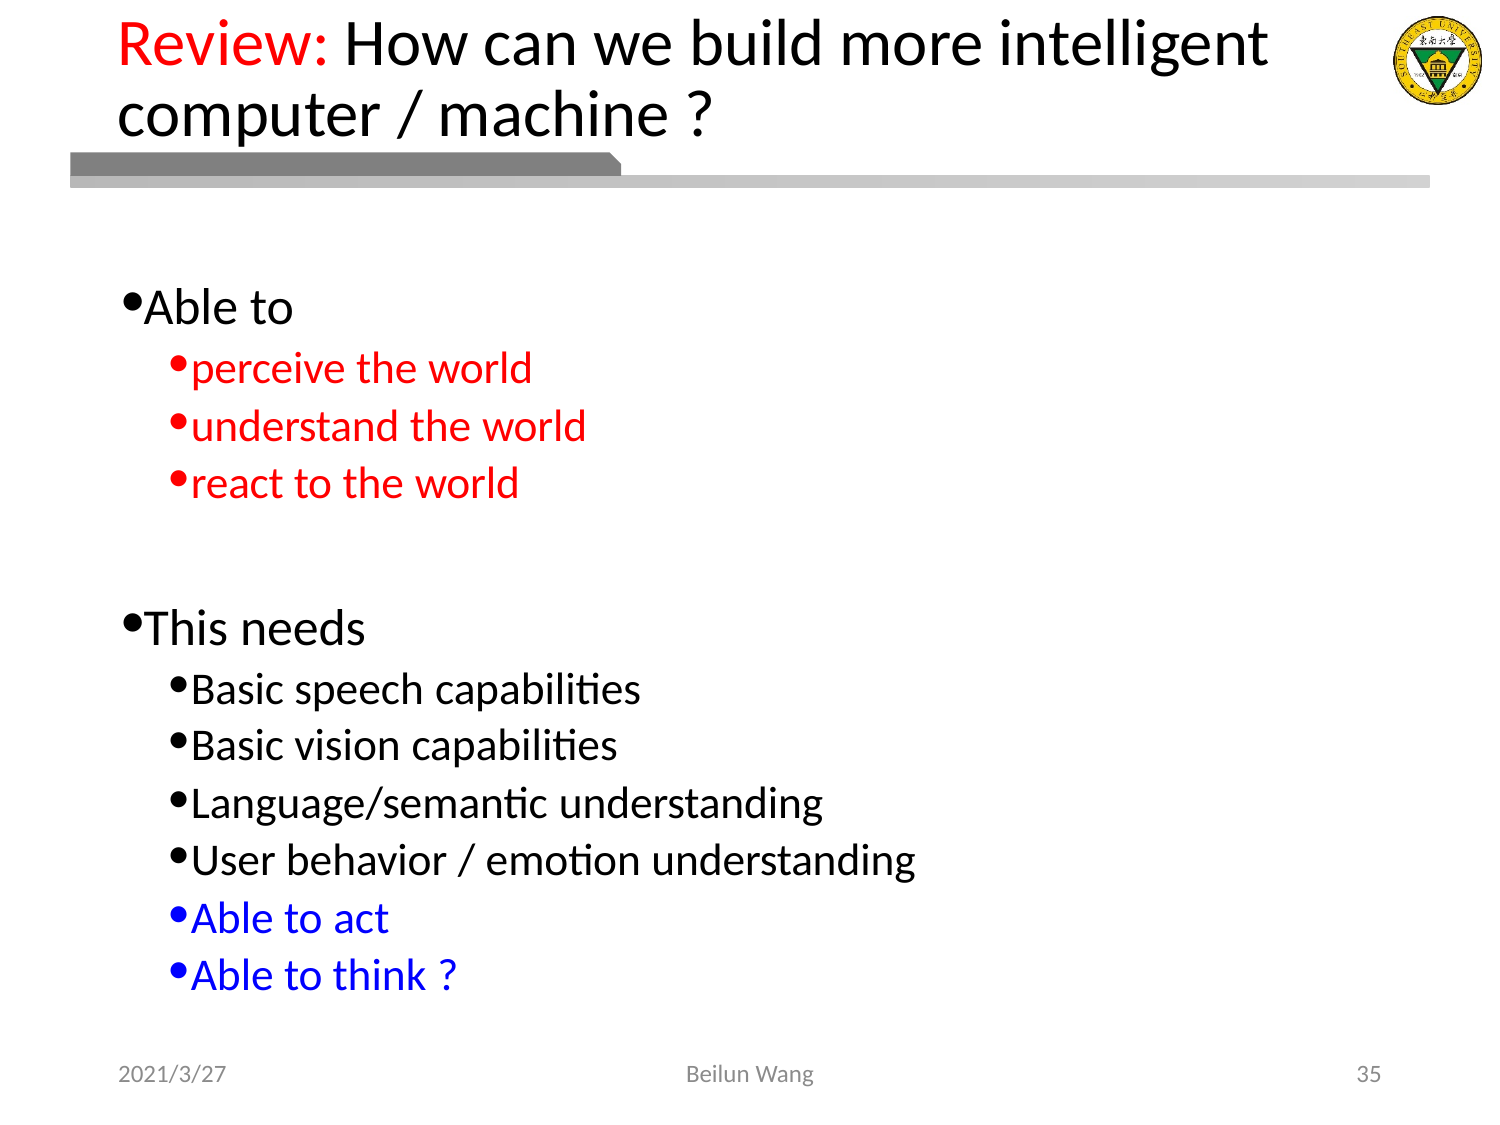

# Review: How can we build more intelligent computer / machine ?
Able to
perceive the world
understand the world
react to the world

This needs
Basic speech capabilities
Basic vision capabilities
Language/semantic understanding
User behavior / emotion understanding
Able to act
Able to think ?
2021/3/27
Beilun Wang
35